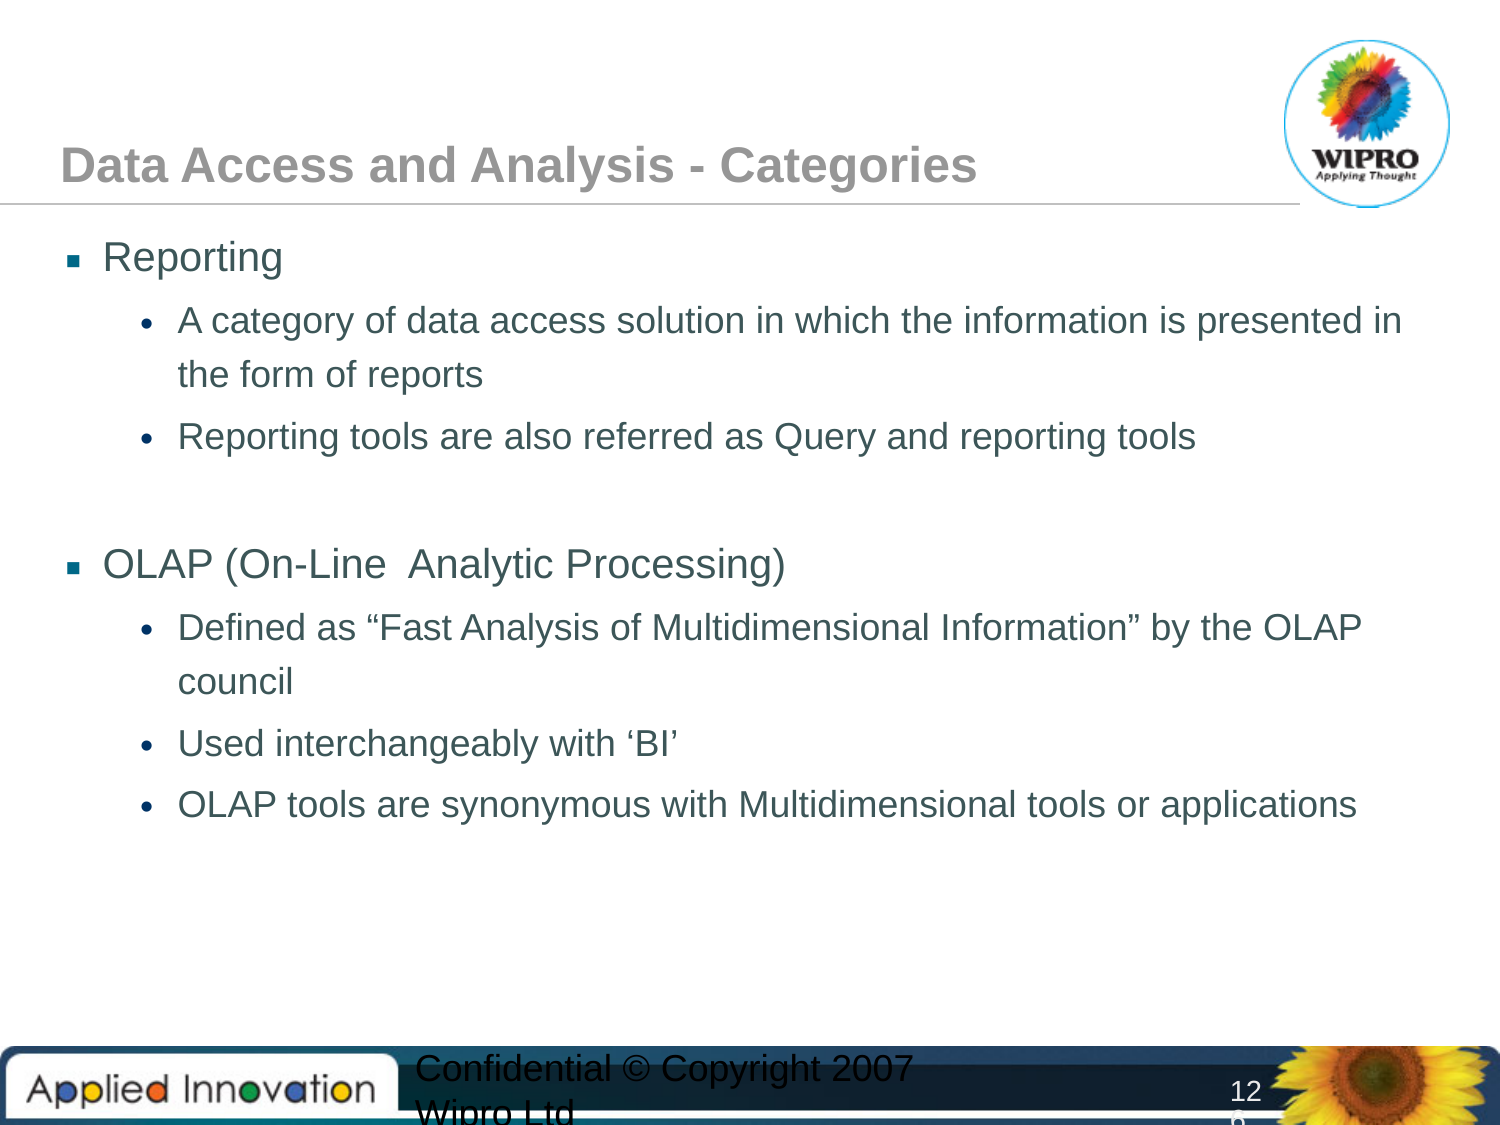

# Data Access and Analysis - Categories
Reporting
A category of data access solution in which the information is presented in the form of reports
Reporting tools are also referred as Query and reporting tools

OLAP (On-Line  Analytic Processing)
Defined as “Fast Analysis of Multidimensional Information” by the OLAP council
Used interchangeably with ‘BI’
OLAP tools are synonymous with Multidimensional tools or applications
Confidential © Copyright 2007 Wipro Ltd